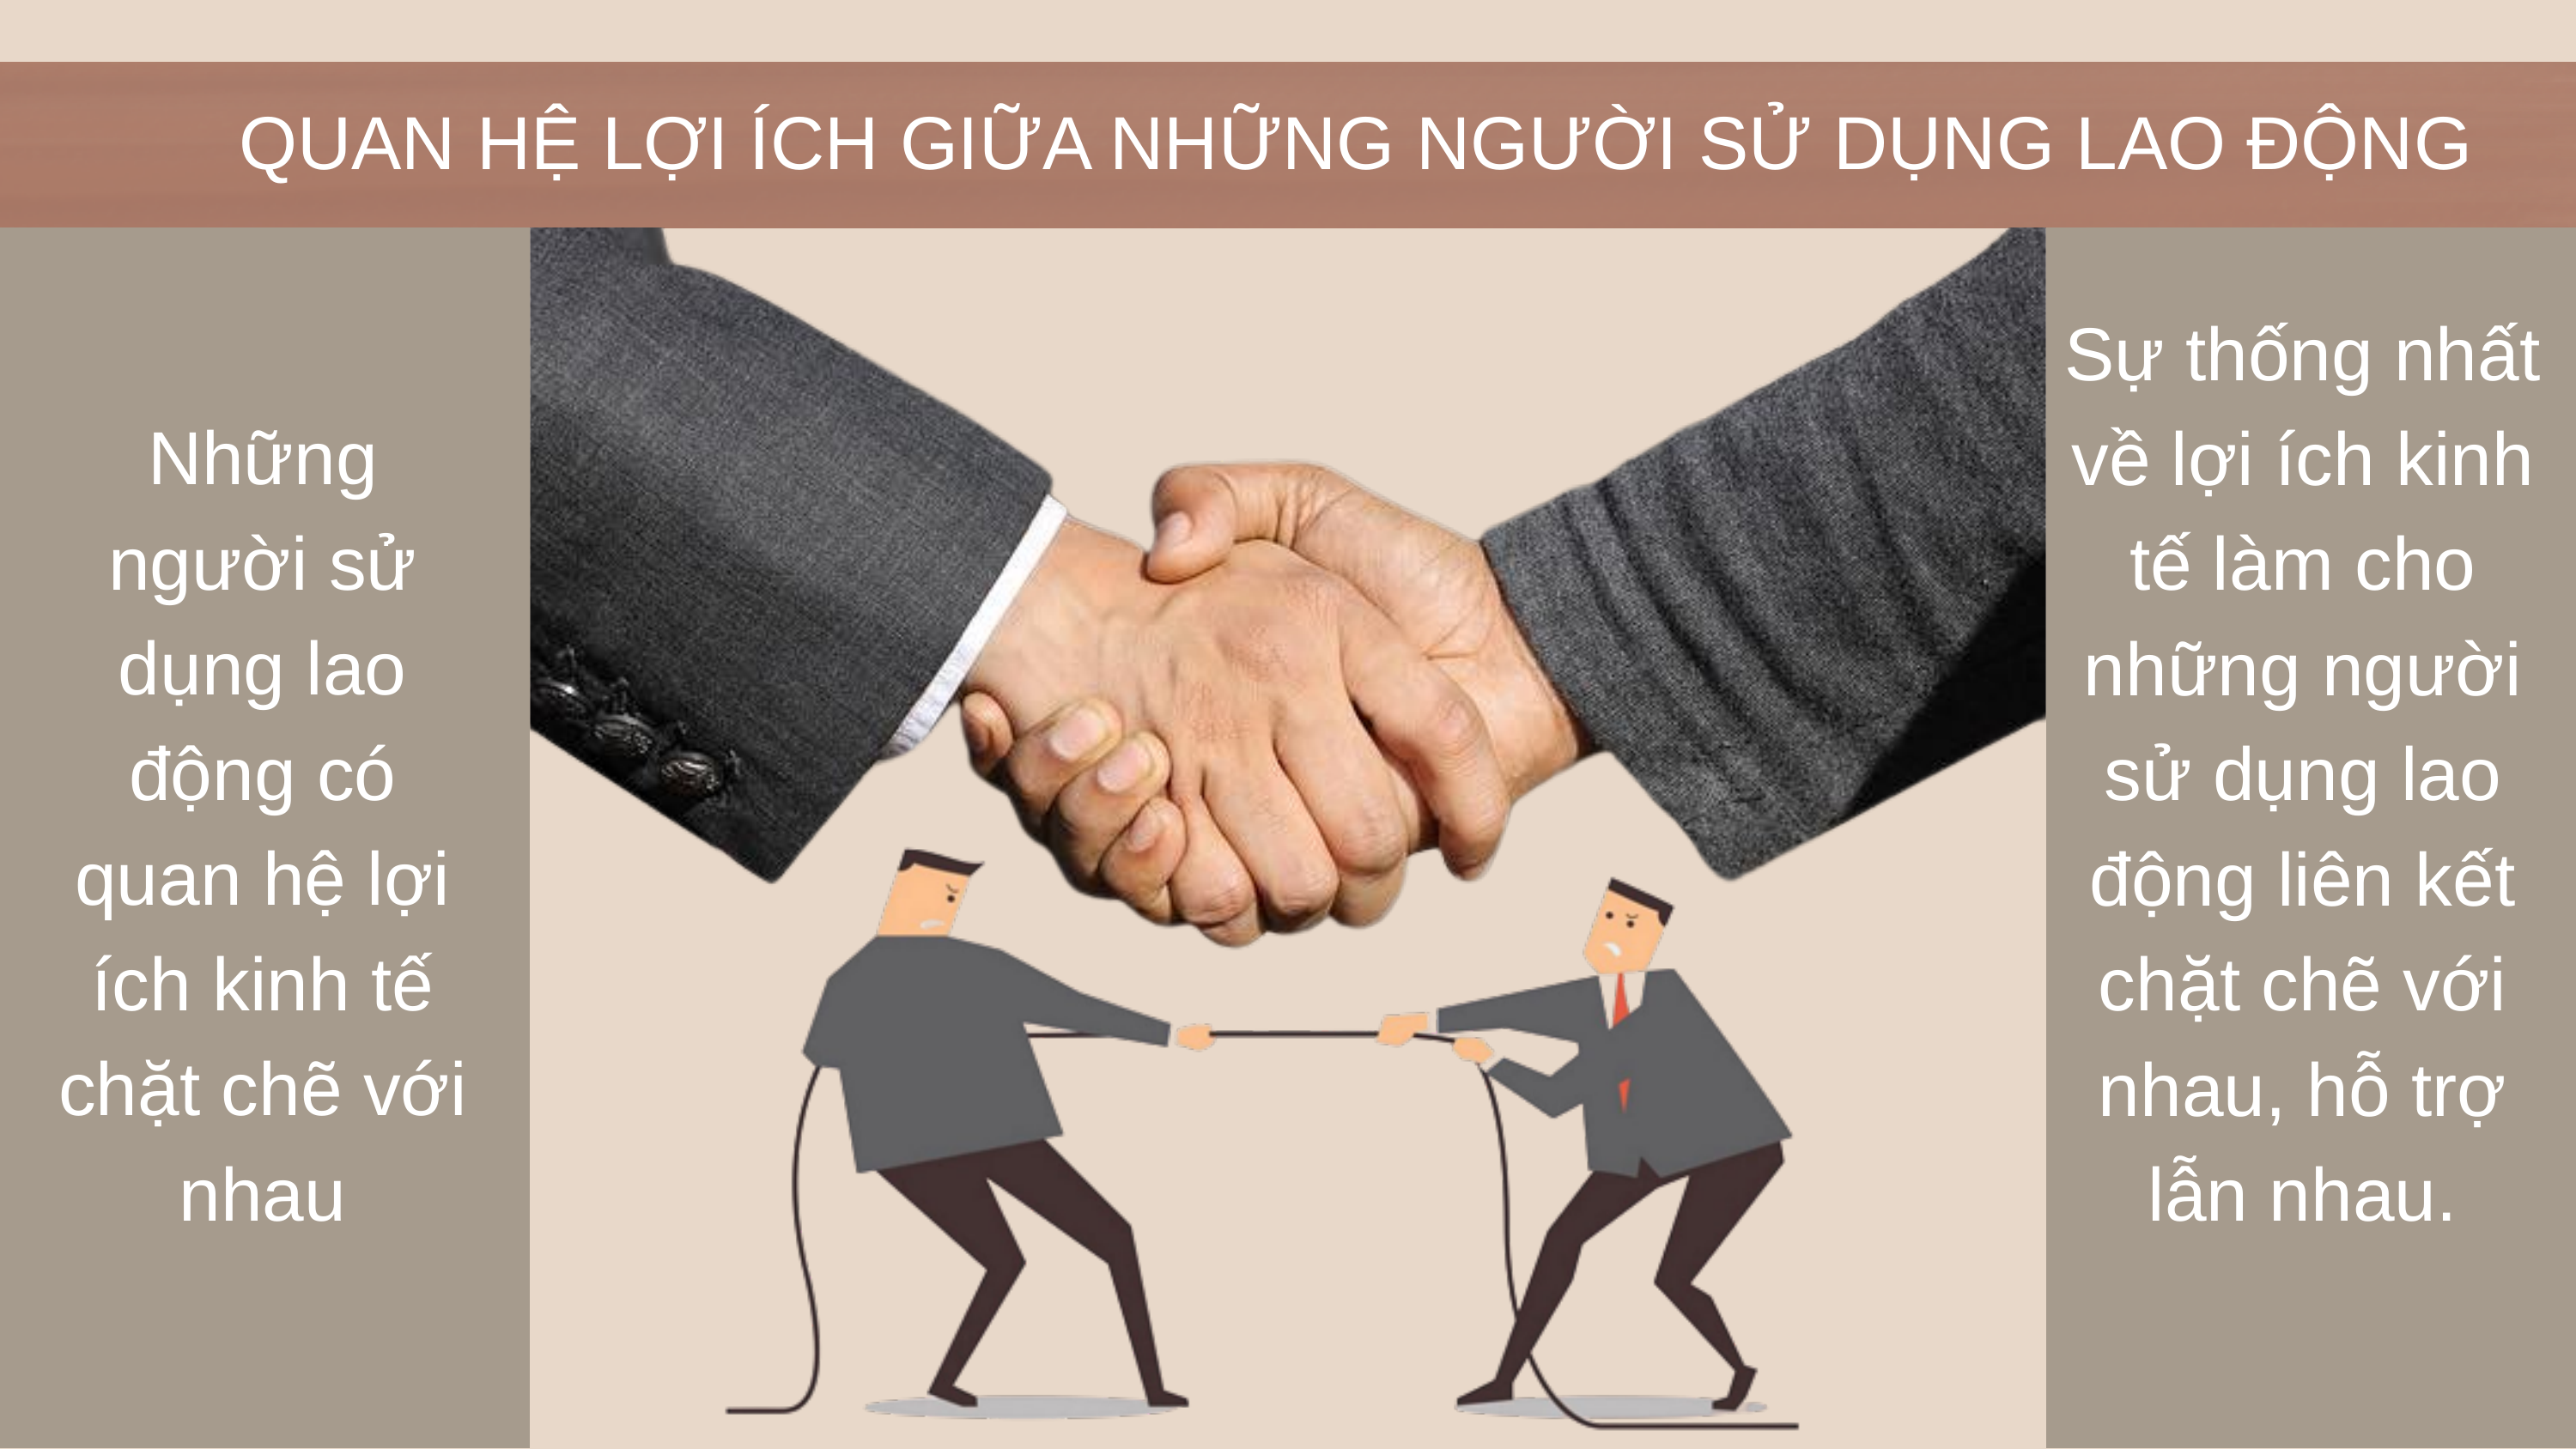

QUAN HỆ LỢI ÍCH GIỮA NHỮNG NGƯỜI SỬ DỤNG LAO ĐỘNG

Sự thống nhất về lợi ích kinh tế làm cho những người sử dụng lao động liên kết chặt chẽ với nhau, hỗ trợ lẫn nhau.
Những người sử dụng lao động có quan hệ lợi ích kinh tế chặt chẽ với nhau